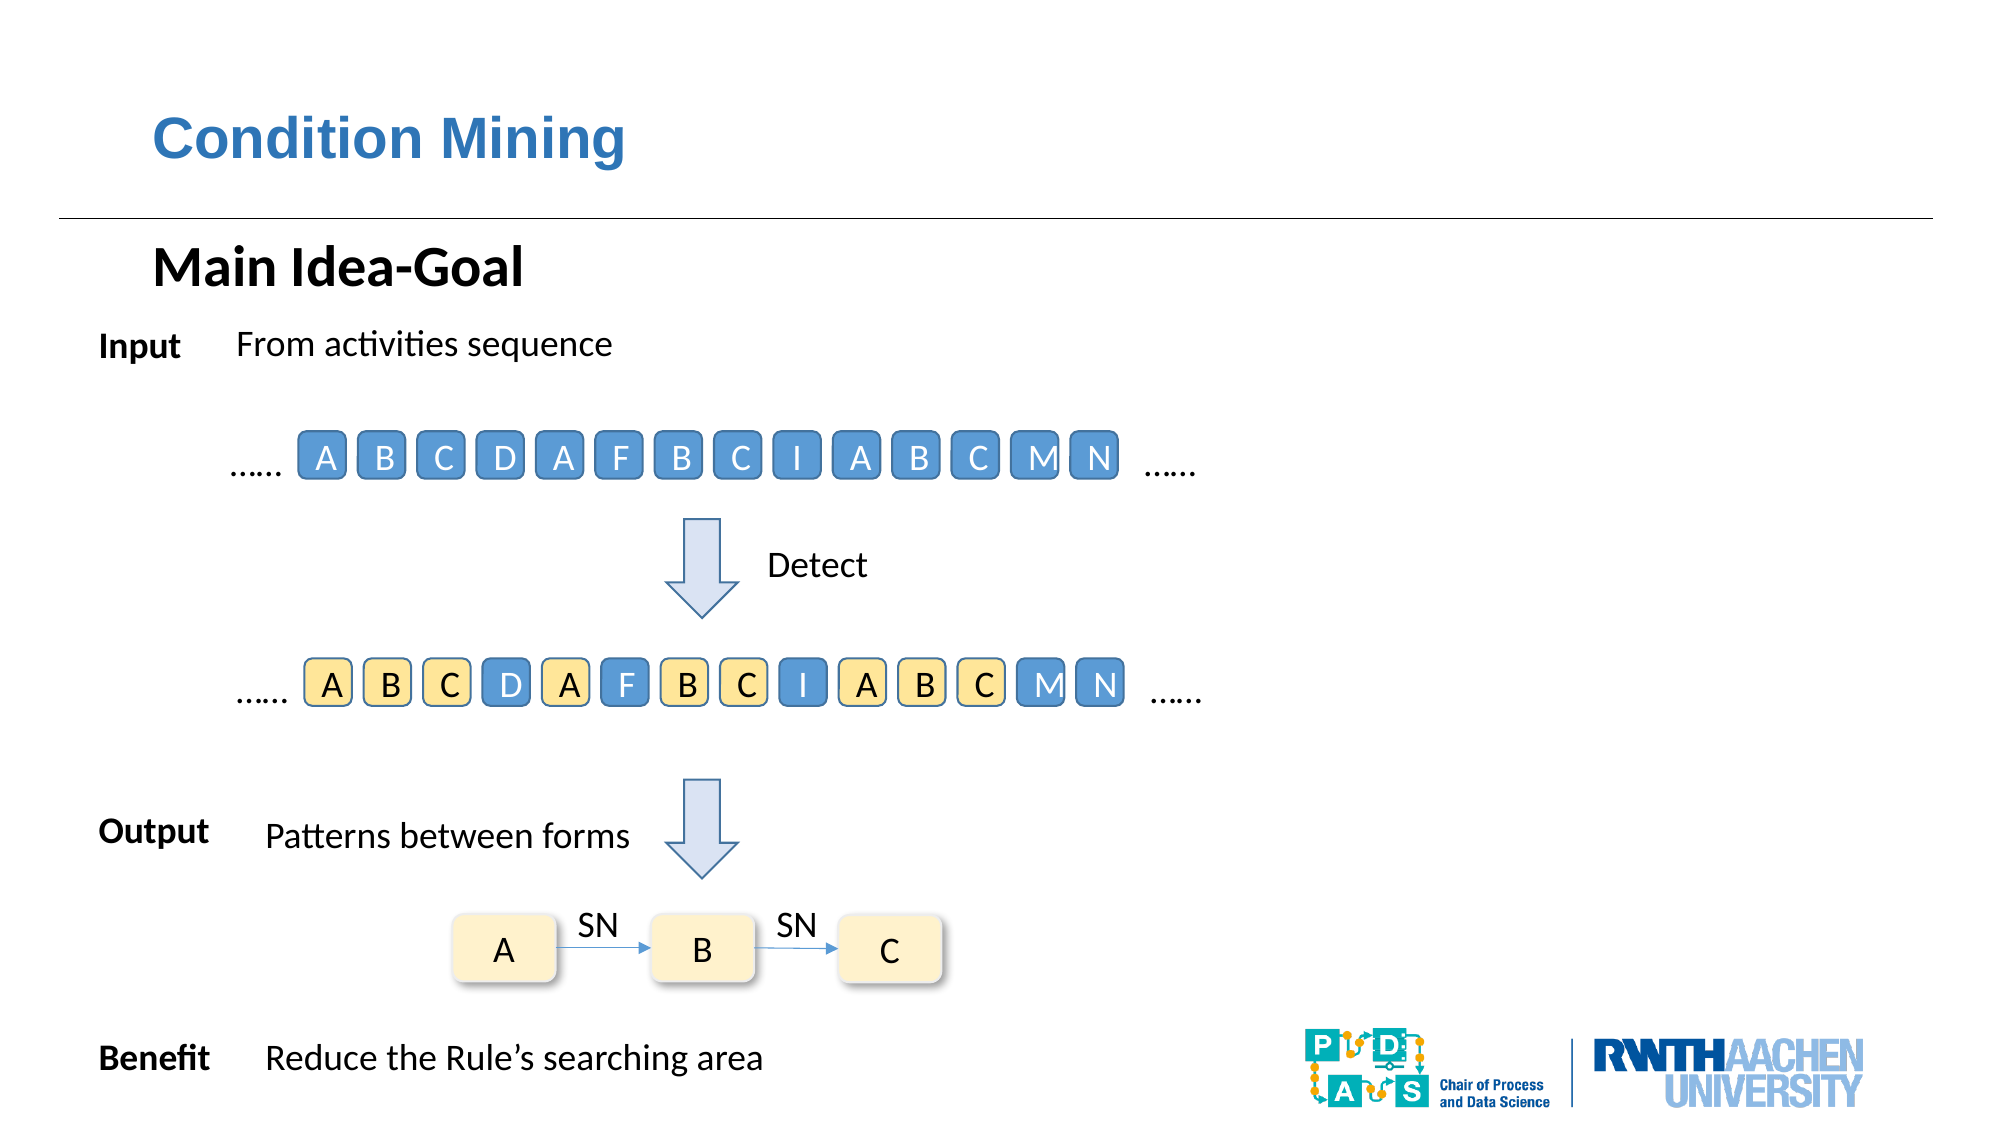

# Condition Mining
Main Idea-Goal
From activities sequence
Input
A
B
C
D
A
F
B
C
I
A
B
C
M
N
……
……

Detect
A
B
C
D
A
F
B
C
I
A
B
C
M
N
……
……

Output
Patterns between forms
SN
SN
B
A
C
Benefit
Reduce the Rule’s searching area